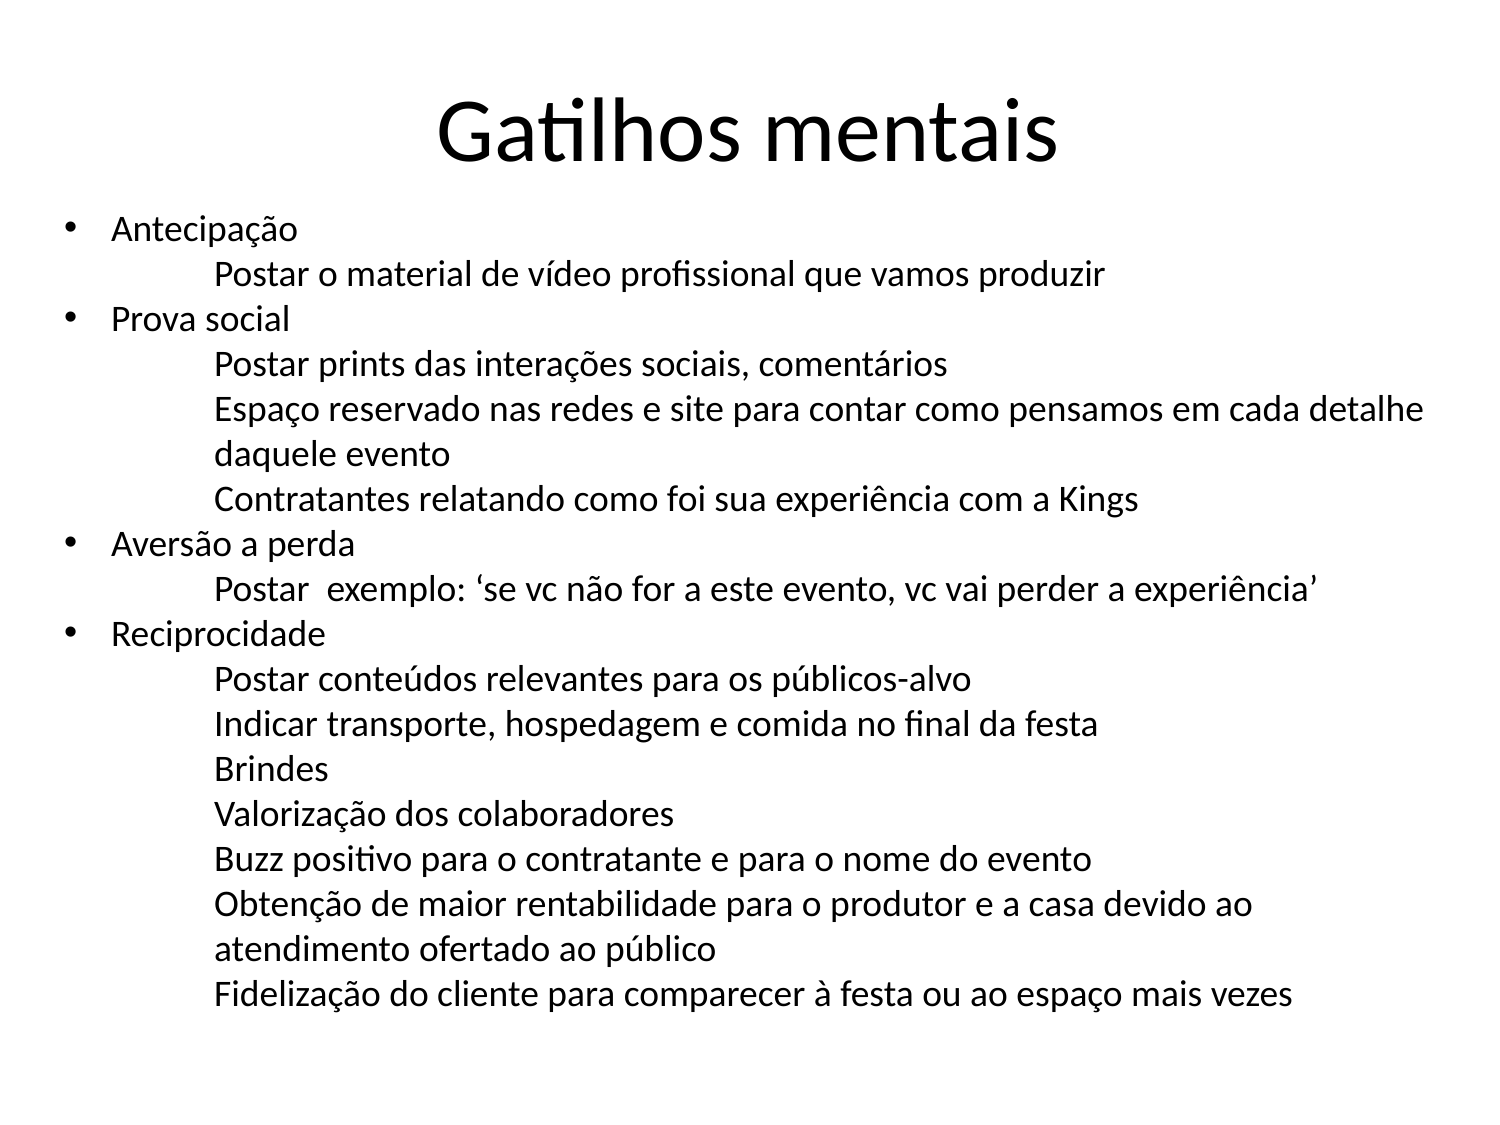

# Gatilhos mentais
Antecipação
	Postar o material de vídeo profissional que vamos produzir
Prova social
	Postar prints das interações sociais, comentários
	Espaço reservado nas redes e site para contar como pensamos em cada detalhe 	daquele evento
	Contratantes relatando como foi sua experiência com a Kings
Aversão a perda
	Postar  exemplo: ‘se vc não for a este evento, vc vai perder a experiência’
Reciprocidade
	Postar conteúdos relevantes para os públicos-alvo
	Indicar transporte, hospedagem e comida no final da festa
	Brindes
	Valorização dos colaboradores
Buzz positivo para o contratante e para o nome do evento
Obtenção de maior rentabilidade para o produtor e a casa devido ao atendimento ofertado ao público
Fidelização do cliente para comparecer à festa ou ao espaço mais vezes